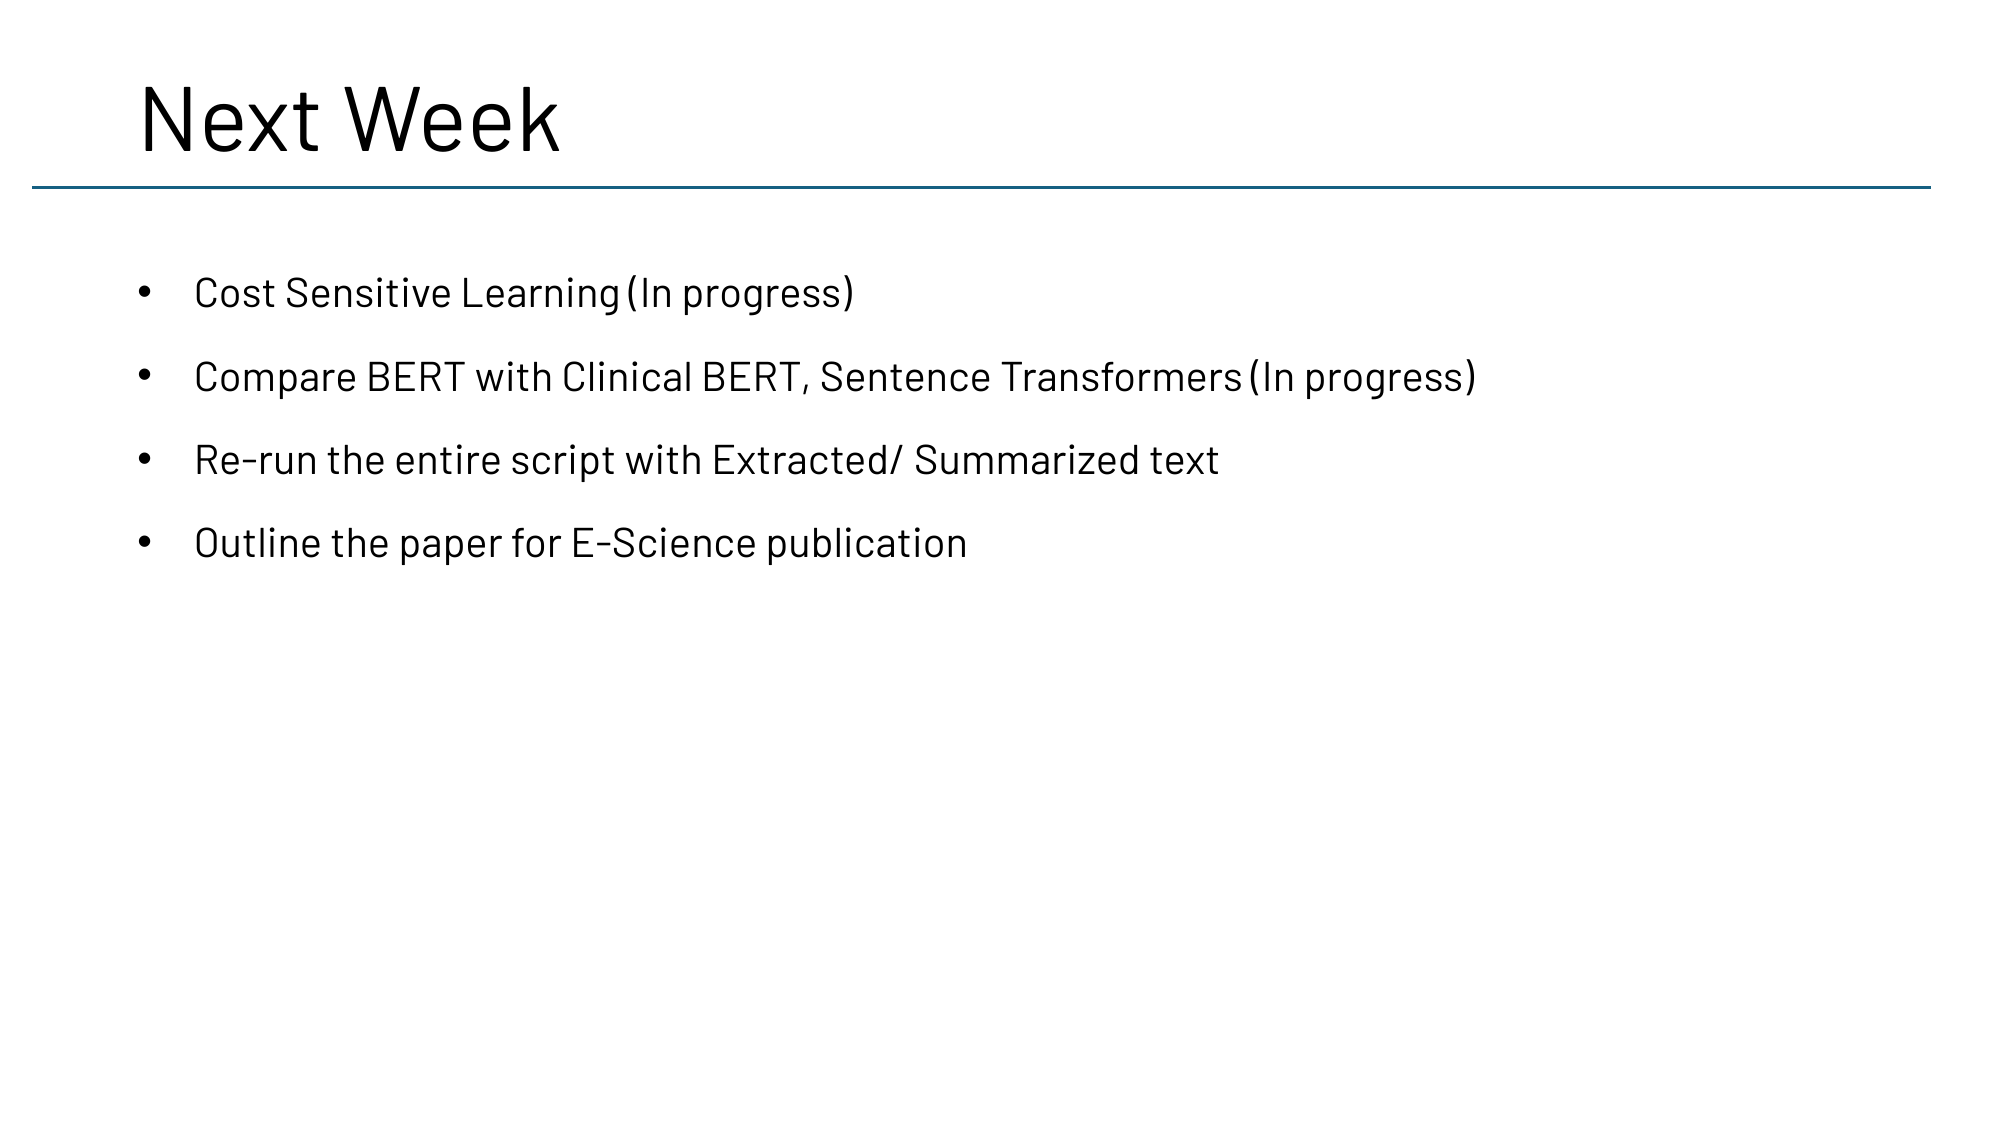

# Next Week
Cost Sensitive Learning (In progress)
Compare BERT with Clinical BERT, Sentence Transformers (In progress)
Re-run the entire script with Extracted/ Summarized text
Outline the paper for E-Science publication